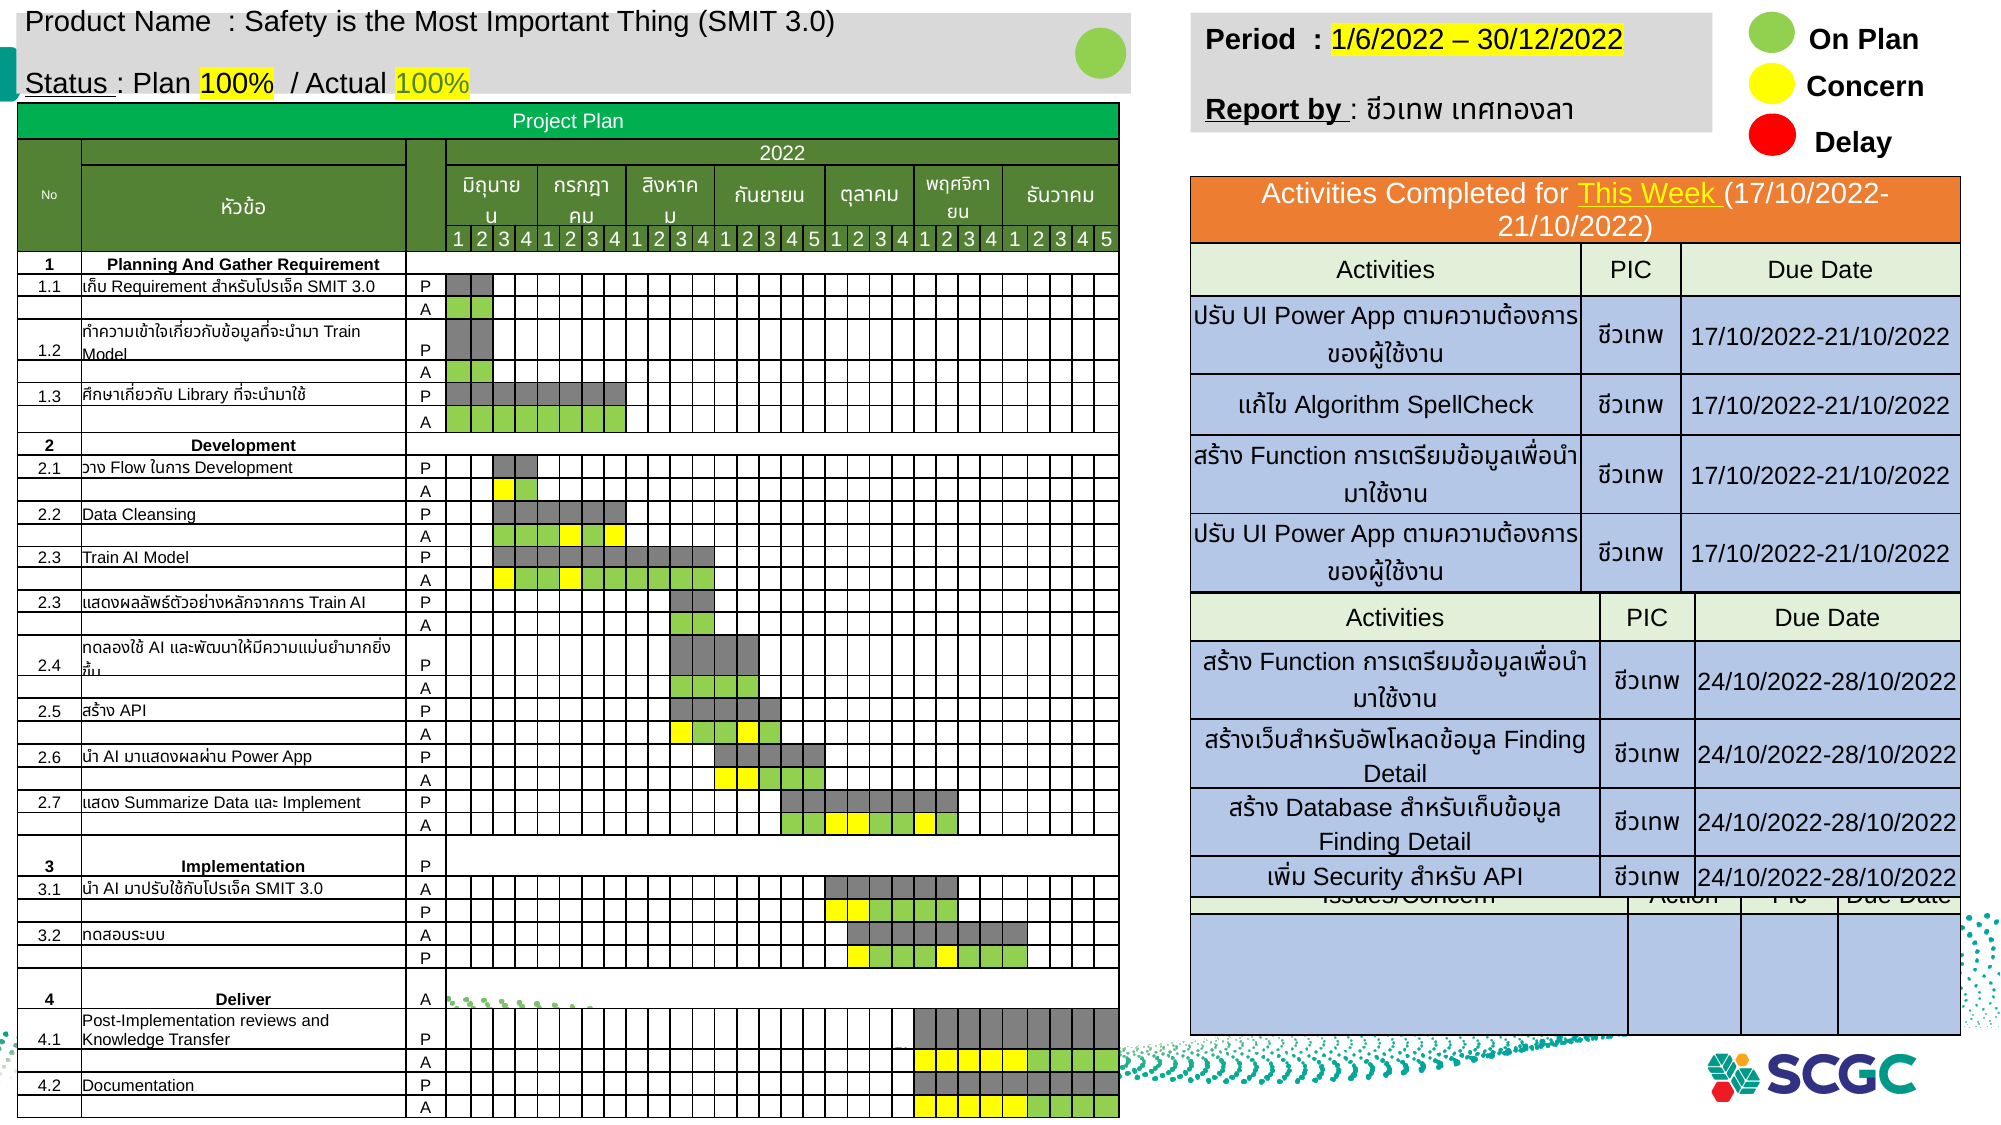

# Product Name  : Safety is the Most Important Thing (SMIT 3.0) Status : Plan 100%  / Actual 100%
Period  : 1/6/2022 – 30/12/2022

Report by : ชีวเทพ เทศทองลา

On Plan

Concern

| Project Plan |  |  |  |  |  |  |  |  |  |  |  |  |  |  |  |  |  |  |  |  |  |  |  |  |  |  |  |  |  |  |  |  |
| --- | --- | --- | --- | --- | --- | --- | --- | --- | --- | --- | --- | --- | --- | --- | --- | --- | --- | --- | --- | --- | --- | --- | --- | --- | --- | --- | --- | --- | --- | --- | --- | --- |
| No |  |  | 2022 |  |  |  |  |  |  |  |  |  |  |  |  |  |  |  |  |  |  |  |  |  |  |  |  |  |  |  |  |  |
|  | หัวข้อ |  | มิถุนายน |  |  |  | กรกฎาคม |  |  |  | สิงหาคม |  |  |  | กันยายน |  |  |  |  | ตุลาคม |  |  |  | พฤศจิกายน |  |  |  | ธันวาคม |  |  |  |  |
|  |  |  | 1 | 2 | 3 | 4 | 1 | 2 | 3 | 4 | 1 | 2 | 3 | 4 | 1 | 2 | 3 | 4 | 5 | 1 | 2 | 3 | 4 | 1 | 2 | 3 | 4 | 1 | 2 | 3 | 4 | 5 |
| 1 | Planning And Gather Requirement |  |  |  |  |  |  |  |  |  |  |  |  |  |  |  |  |  |  |  |  |  |  |  |  |  |  |  |  |  |  |  |
| 1.1 | เก็บ Requirement สำหรับโปรเจ็ค SMIT 3.0 | P |  |  |  |  |  |  |  |  |  |  |  |  |  |  |  |  |  |  |  |  |  |  |  |  |  |  |  |  |  |  |
|  |  | A |  |  |  |  |  |  |  |  |  |  |  |  |  |  |  |  |  |  |  |  |  |  |  |  |  |  |  |  |  |  |
| 1.2 | ทำความเข้าใจเกี่ยวกับข้อมูลที่จะนำมา Train Model | P |  |  |  |  |  |  |  |  |  |  |  |  |  |  |  |  |  |  |  |  |  |  |  |  |  |  |  |  |  |  |
|  |  | A |  |  |  |  |  |  |  |  |  |  |  |  |  |  |  |  |  |  |  |  |  |  |  |  |  |  |  |  |  |  |
| 1.3 | ศึกษาเกี่ยวกับ Library ที่จะนำมาใช้ | P |  |  |  |  |  |  |  |  |  |  |  |  |  |  |  |  |  |  |  |  |  |  |  |  |  |  |  |  |  |  |
|  |  | A |  |  |  |  |  |  |  |  |  |  |  |  |  |  |  |  |  |  |  |  |  |  |  |  |  |  |  |  |  |  |
| 2 | Development |  |  |  |  |  |  |  |  |  |  |  |  |  |  |  |  |  |  |  |  |  |  |  |  |  |  |  |  |  |  |  |
| 2.1 | วาง Flow ในการ Development | P |  |  |  |  |  |  |  |  |  |  |  |  |  |  |  |  |  |  |  |  |  |  |  |  |  |  |  |  |  |  |
|  |  | A |  |  |  |  |  |  |  |  |  |  |  |  |  |  |  |  |  |  |  |  |  |  |  |  |  |  |  |  |  |  |
| 2.2 | Data Cleansing | P |  |  |  |  |  |  |  |  |  |  |  |  |  |  |  |  |  |  |  |  |  |  |  |  |  |  |  |  |  |  |
|  |  | A |  |  |  |  |  |  |  |  |  |  |  |  |  |  |  |  |  |  |  |  |  |  |  |  |  |  |  |  |  |  |
| 2.3 | Train AI Model | P |  |  |  |  |  |  |  |  |  |  |  |  |  |  |  |  |  |  |  |  |  |  |  |  |  |  |  |  |  |  |
|  |  | A |  |  |  |  |  |  |  |  |  |  |  |  |  |  |  |  |  |  |  |  |  |  |  |  |  |  |  |  |  |  |
| 2.3 | แสดงผลลัพธ์ตัวอย่างหลักจากการ Train AI | P |  |  |  |  |  |  |  |  |  |  |  |  |  |  |  |  |  |  |  |  |  |  |  |  |  |  |  |  |  |  |
|  |  | A |  |  |  |  |  |  |  |  |  |  |  |  |  |  |  |  |  |  |  |  |  |  |  |  |  |  |  |  |  |  |
| 2.4 | ทดลองใช้ AI และพัฒนาให้มีความแม่นยำมากยิ่งขึ้น | P |  |  |  |  |  |  |  |  |  |  |  |  |  |  |  |  |  |  |  |  |  |  |  |  |  |  |  |  |  |  |
|  |  | A |  |  |  |  |  |  |  |  |  |  |  |  |  |  |  |  |  |  |  |  |  |  |  |  |  |  |  |  |  |  |
| 2.5 | สร้าง API | P |  |  |  |  |  |  |  |  |  |  |  |  |  |  |  |  |  |  |  |  |  |  |  |  |  |  |  |  |  |  |
|  |  | A |  |  |  |  |  |  |  |  |  |  |  |  |  |  |  |  |  |  |  |  |  |  |  |  |  |  |  |  |  |  |
| 2.6 | นำ AI มาแสดงผลผ่าน Power App | P |  |  |  |  |  |  |  |  |  |  |  |  |  |  |  |  |  |  |  |  |  |  |  |  |  |  |  |  |  |  |
|  |  | A |  |  |  |  |  |  |  |  |  |  |  |  |  |  |  |  |  |  |  |  |  |  |  |  |  |  |  |  |  |  |
| 2.7 | แสดง Summarize Data และ Implement | P |  |  |  |  |  |  |  |  |  |  |  |  |  |  |  |  |  |  |  |  |  |  |  |  |  |  |  |  |  |  |
|  |  | A |  |  |  |  |  |  |  |  |  |  |  |  |  |  |  |  |  |  |  |  |  |  |  |  |  |  |  |  |  |  |
| 3 | Implementation | P |  |  |  |  |  |  |  |  |  |  |  |  |  |  |  |  |  |  |  |  |  |  |  |  |  |  |  |  |  |  |
| 3.1 | นำ AI มาปรับใช้กับโปรเจ็ค SMIT 3.0 | A |  |  |  |  |  |  |  |  |  |  |  |  |  |  |  |  |  |  |  |  |  |  |  |  |  |  |  |  |  |  |
|  |  | P |  |  |  |  |  |  |  |  |  |  |  |  |  |  |  |  |  |  |  |  |  |  |  |  |  |  |  |  |  |  |
| 3.2 | ทดสอบระบบ | A |  |  |  |  |  |  |  |  |  |  |  |  |  |  |  |  |  |  |  |  |  |  |  |  |  |  |  |  |  |  |
|  |  | P |  |  |  |  |  |  |  |  |  |  |  |  |  |  |  |  |  |  |  |  |  |  |  |  |  |  |  |  |  |  |
| 4 | Deliver | A |  |  |  |  |  |  |  |  |  |  |  |  |  |  |  |  |  |  |  |  |  |  |  |  |  |  |  |  |  |  |
| 4.1 | Post-Implementation reviews and Knowledge Transfer | P |  |  |  |  |  |  |  |  |  |  |  |  |  |  |  |  |  |  |  |  |  |  |  |  |  |  |  |  |  |  |
|  |  | A |  |  |  |  |  |  |  |  |  |  |  |  |  |  |  |  |  |  |  |  |  |  |  |  |  |  |  |  |  |  |
| 4.2 | Documentation | P |  |  |  |  |  |  |  |  |  |  |  |  |  |  |  |  |  |  |  |  |  |  |  |  |  |  |  |  |  |  |
|  |  | A |  |  |  |  |  |  |  |  |  |  |  |  |  |  |  |  |  |  |  |  |  |  |  |  |  |  |  |  |  |  |

Delay
| Activities Completed for This Week (17/10/2022-21/10/2022) |  |  |
| --- | --- | --- |
| Activities | PIC | Due Date |
| ปรับ UI Power App ตามความต้องการของผู้ใช้งาน | ชีวเทพ | 17/10/2022-21/10/2022 |
| แก้ไข Algorithm SpellCheck | ชีวเทพ | 17/10/2022-21/10/2022 |
| สร้าง Function การเตรียมข้อมูลเพื่อนำมาใช้งาน | ชีวเทพ | 17/10/2022-21/10/2022 |
| ปรับ UI Power App ตามความต้องการของผู้ใช้งาน | ชีวเทพ | 17/10/2022-21/10/2022 |
| Activities Completed for Next Week (24/10/2022-28/10/2022) |  |  |
| --- | --- | --- |
| Activities | PIC | Due Date |
| สร้าง Function การเตรียมข้อมูลเพื่อนำมาใช้งาน | ชีวเทพ | 24/10/2022-28/10/2022 |
| สร้างเว็บสำหรับอัพโหลดข้อมูล Finding Detail | ชีวเทพ | 24/10/2022-28/10/2022 |
| สร้าง Database สำหรับเก็บข้อมูล Finding Detail | ชีวเทพ | 24/10/2022-28/10/2022 |
| เพิ่ม Security สำหรับ API | ชีวเทพ | 24/10/2022-28/10/2022 |
| Issues/Concern |  |  |  |
| --- | --- | --- | --- |
| Issues/Concern | Action | Pic | Due Date |
|  |  |  |  |